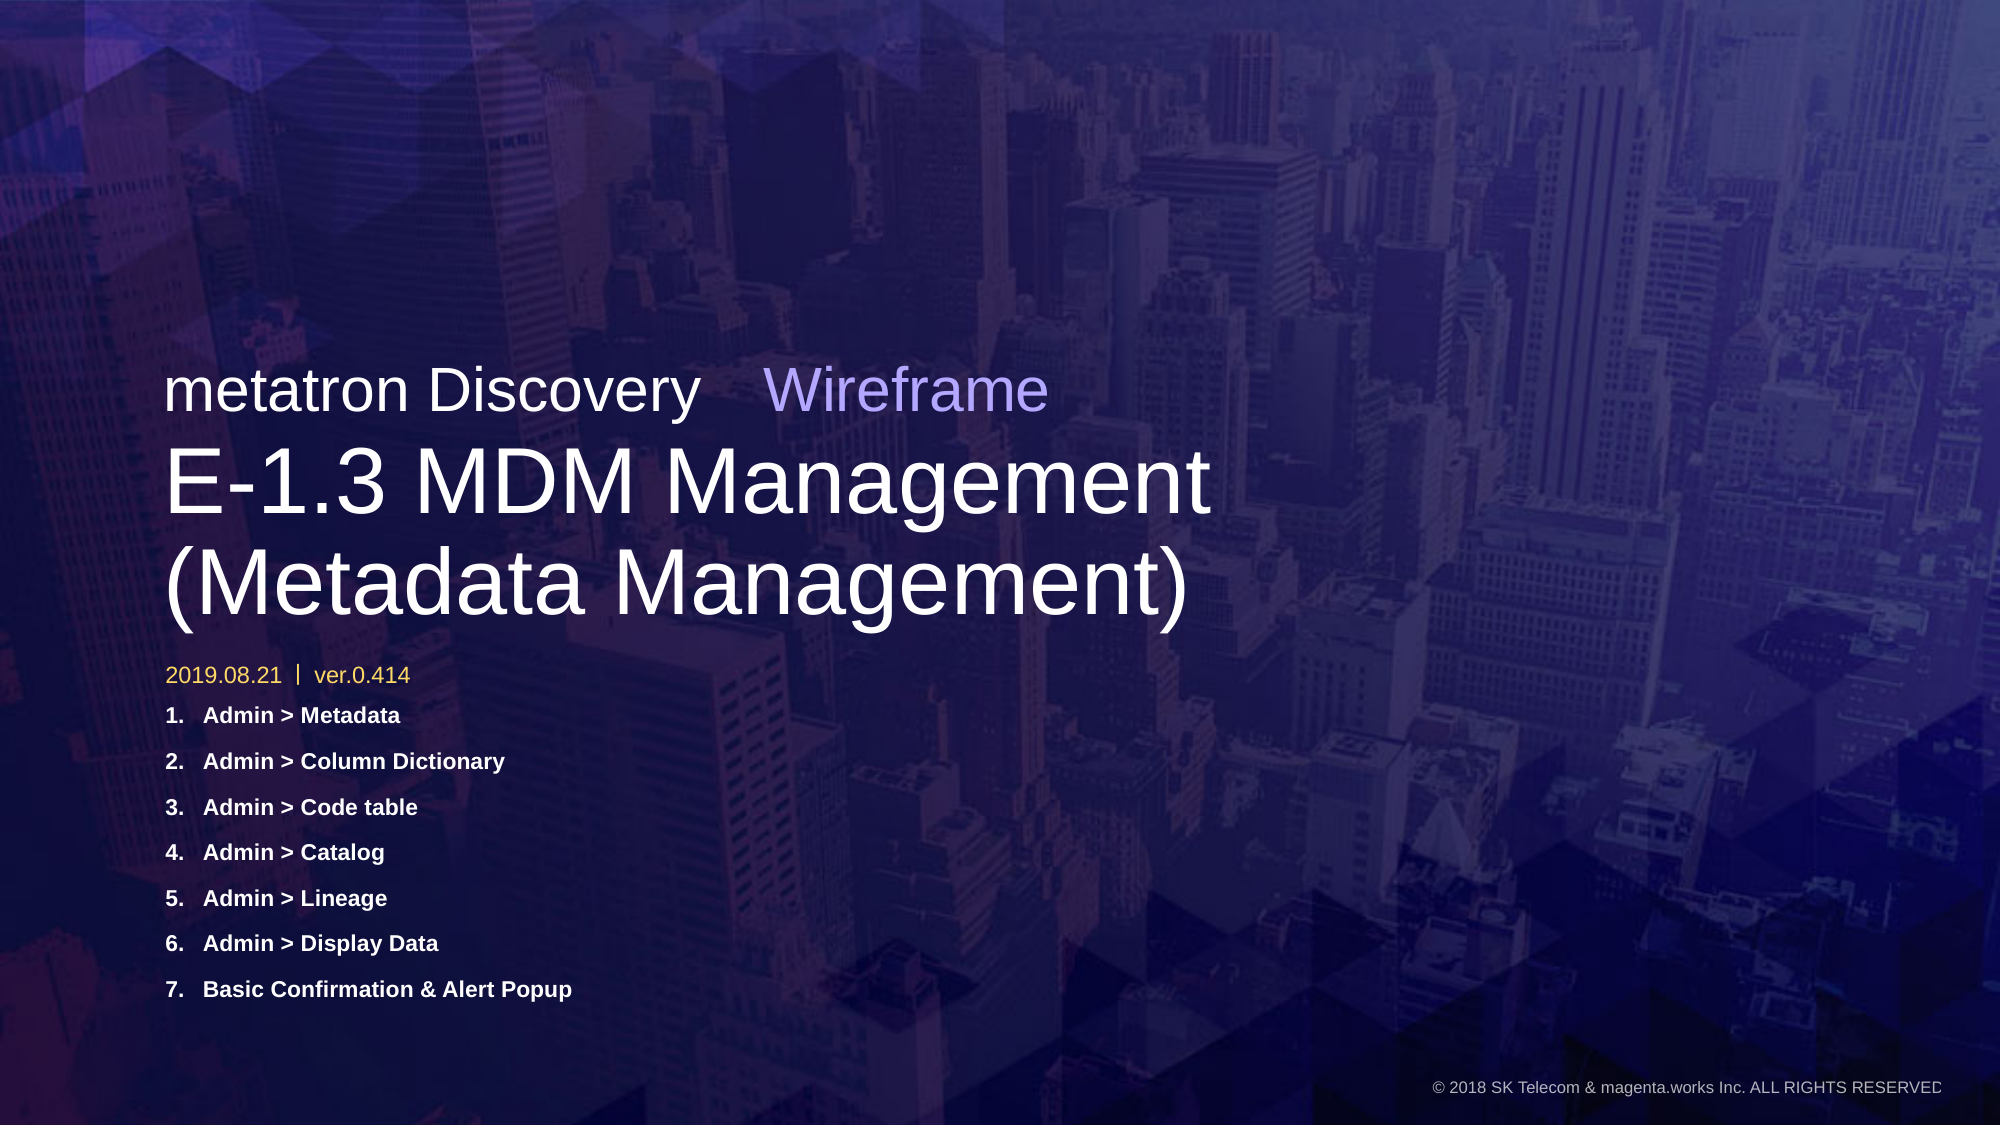

# E-1.3 MDM Management (Metadata Management)
2019.08.21ㅣver.0.414
Admin > Metadata
Admin > Column Dictionary
Admin > Code table
Admin > Catalog
Admin > Lineage
Admin > Display Data
Basic Confirmation & Alert Popup